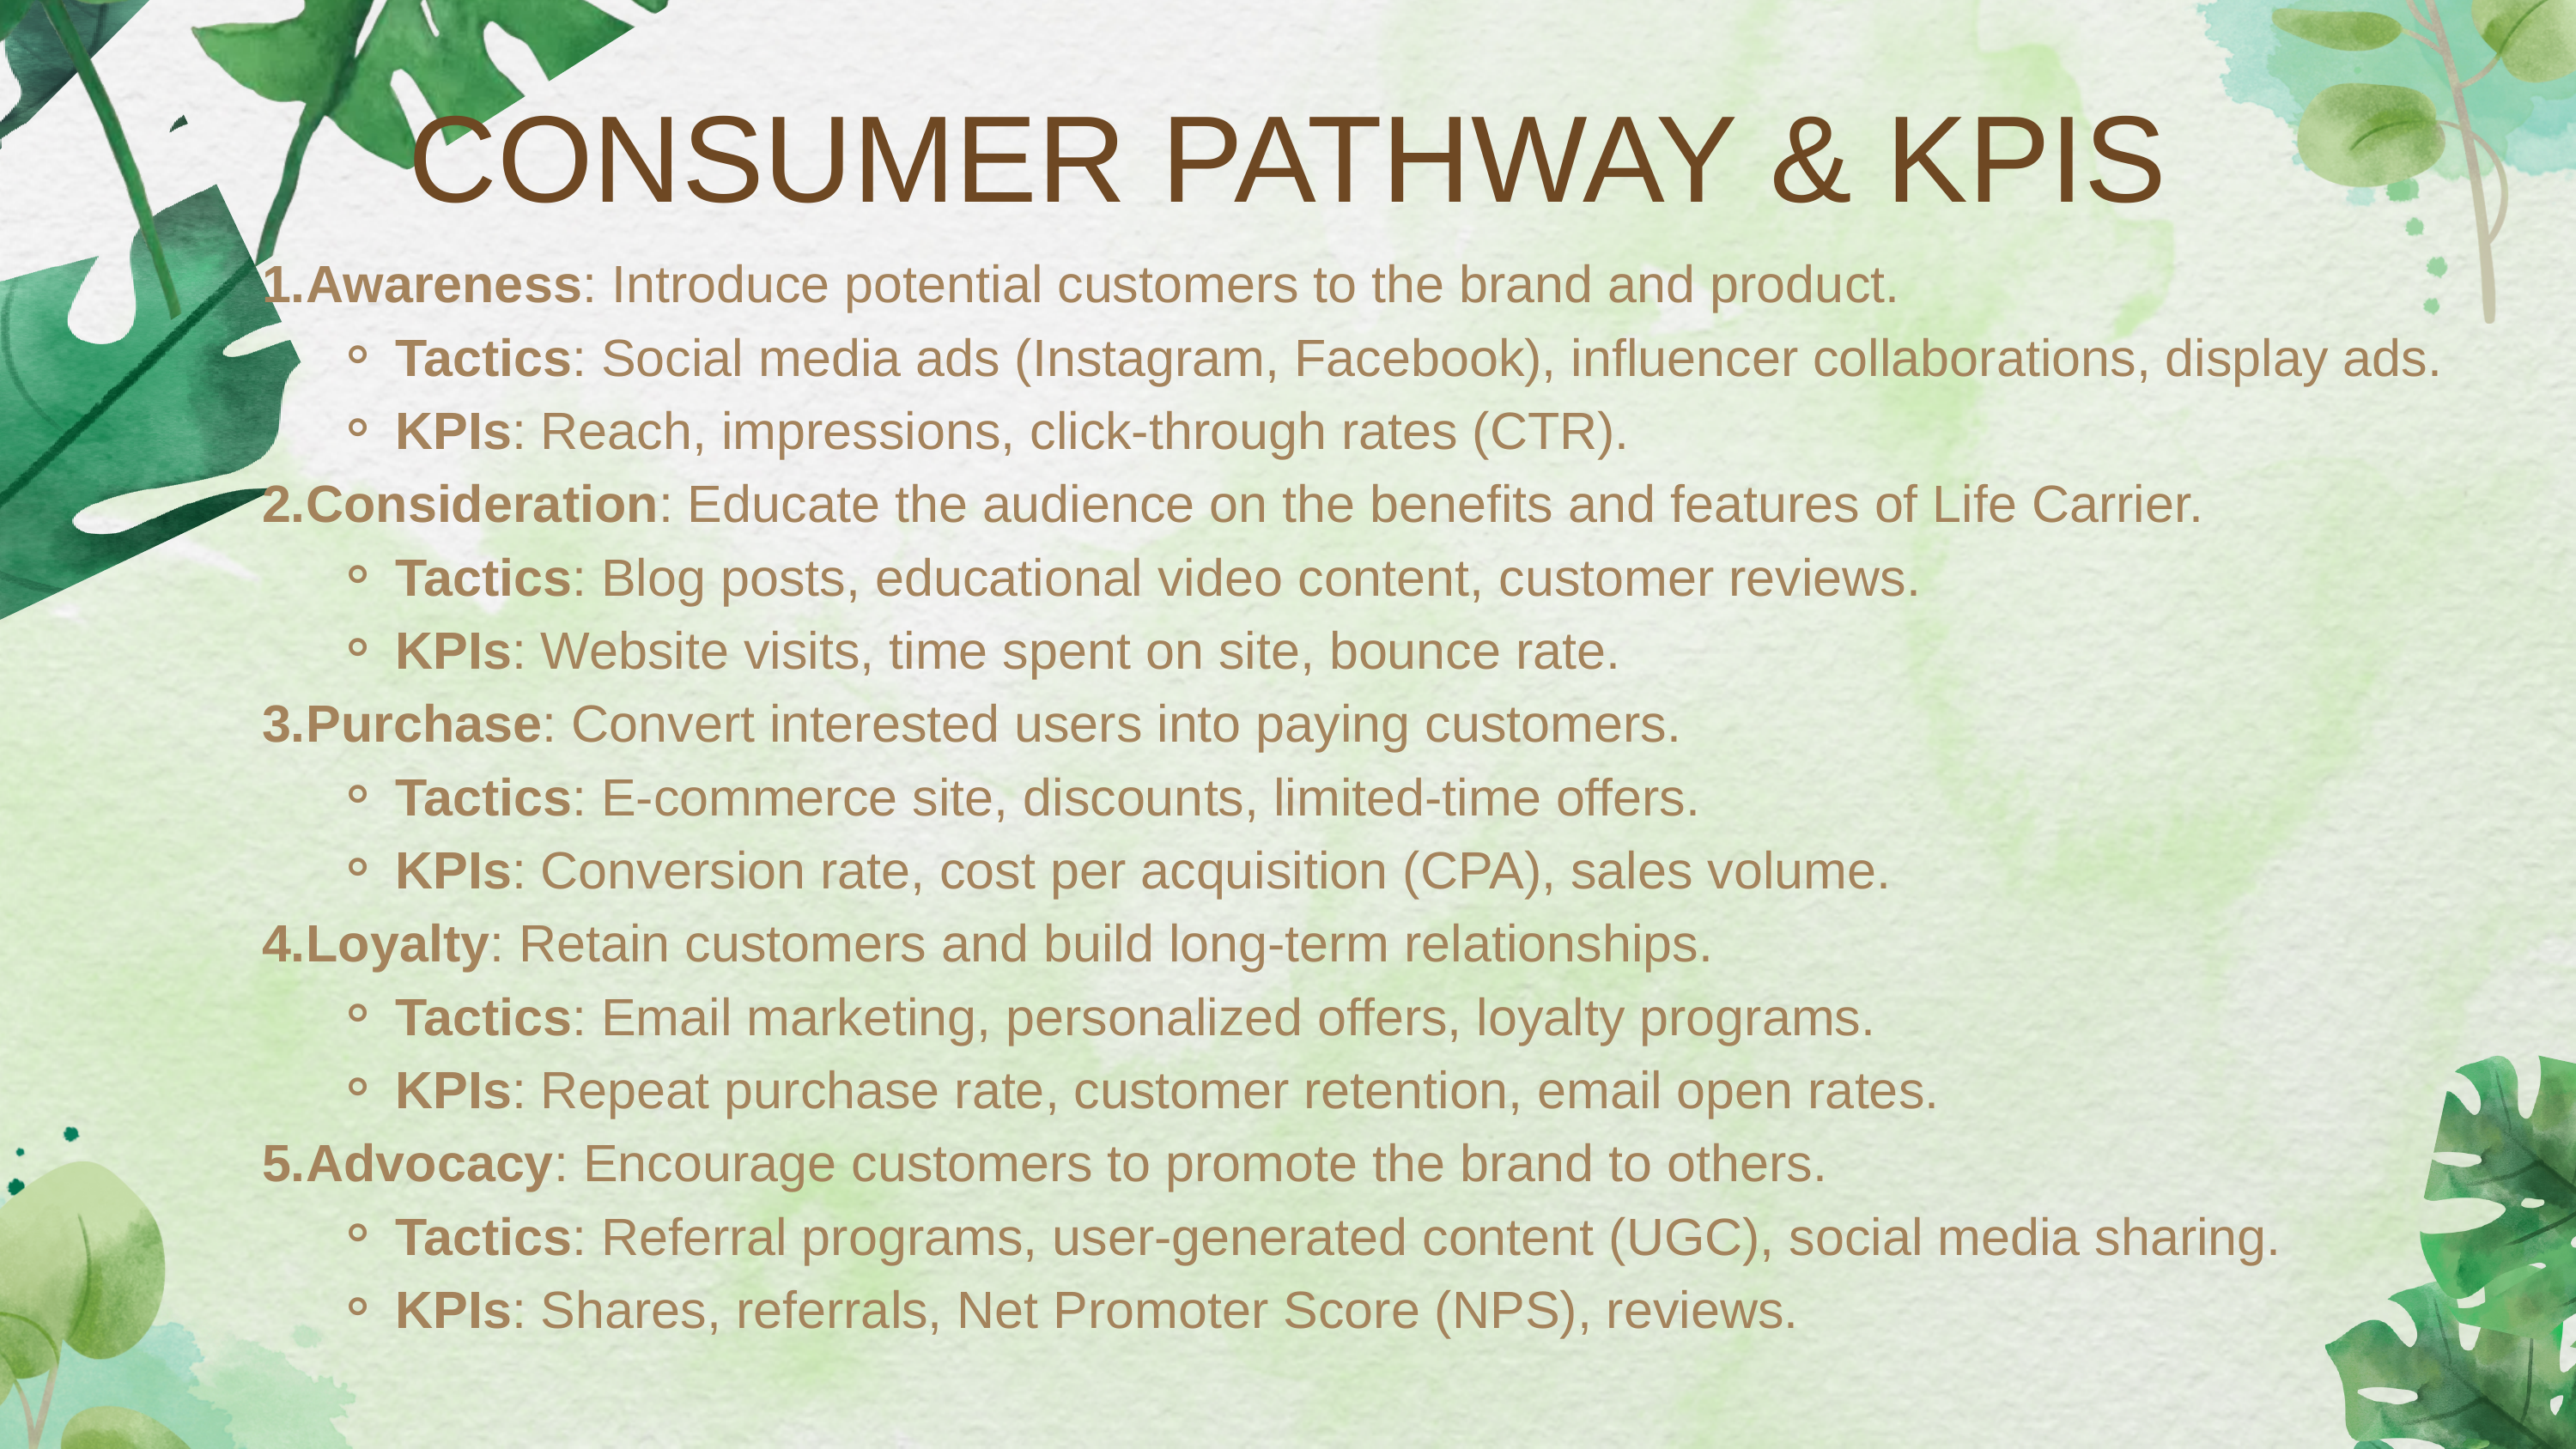

CONSUMER PATHWAY & KPIS

Awareness: Introduce potential customers to the brand and product.
Tactics: Social media ads (Instagram, Facebook), influencer collaborations, display ads.
KPIs: Reach, impressions, click-through rates (CTR).
Consideration: Educate the audience on the benefits and features of Life Carrier.
Tactics: Blog posts, educational video content, customer reviews.
KPIs: Website visits, time spent on site, bounce rate.
Purchase: Convert interested users into paying customers.
Tactics: E-commerce site, discounts, limited-time offers.
KPIs: Conversion rate, cost per acquisition (CPA), sales volume.
Loyalty: Retain customers and build long-term relationships.
Tactics: Email marketing, personalized offers, loyalty programs.
KPIs: Repeat purchase rate, customer retention, email open rates.
Advocacy: Encourage customers to promote the brand to others.
Tactics: Referral programs, user-generated content (UGC), social media sharing.
KPIs: Shares, referrals, Net Promoter Score (NPS), reviews.